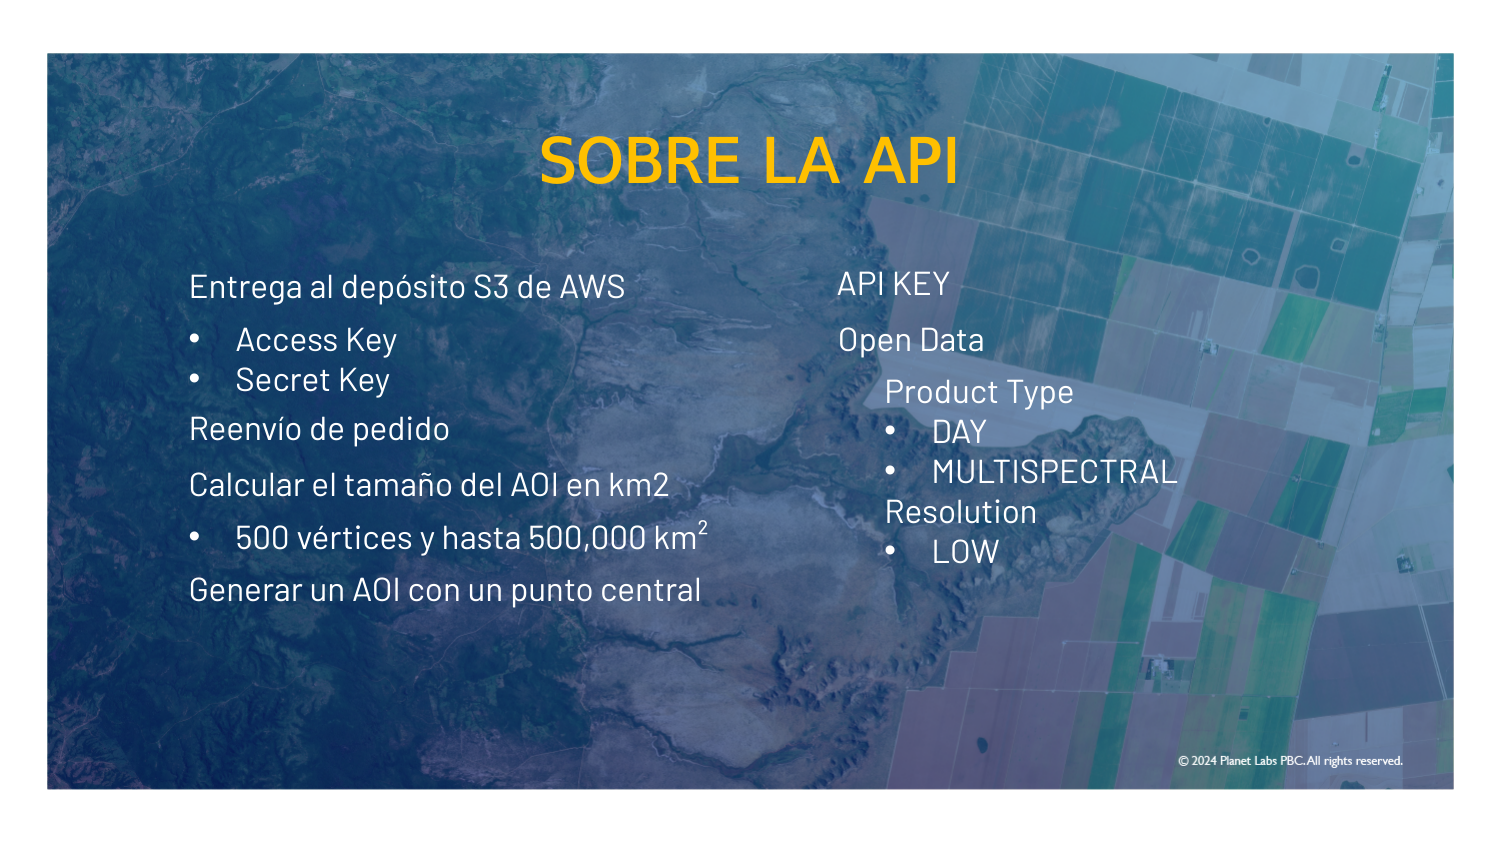

SOBRE LA API
API KEY
Entrega al depósito S3 de AWS
Access Key
Secret Key
Open Data
Product Type
DAY
MULTISPECTRAL
Resolution
LOW
Reenvío de pedido
Calcular el tamaño del AOI en km2
500 vértices y hasta 500,000 km²
Generar un AOI con un punto central